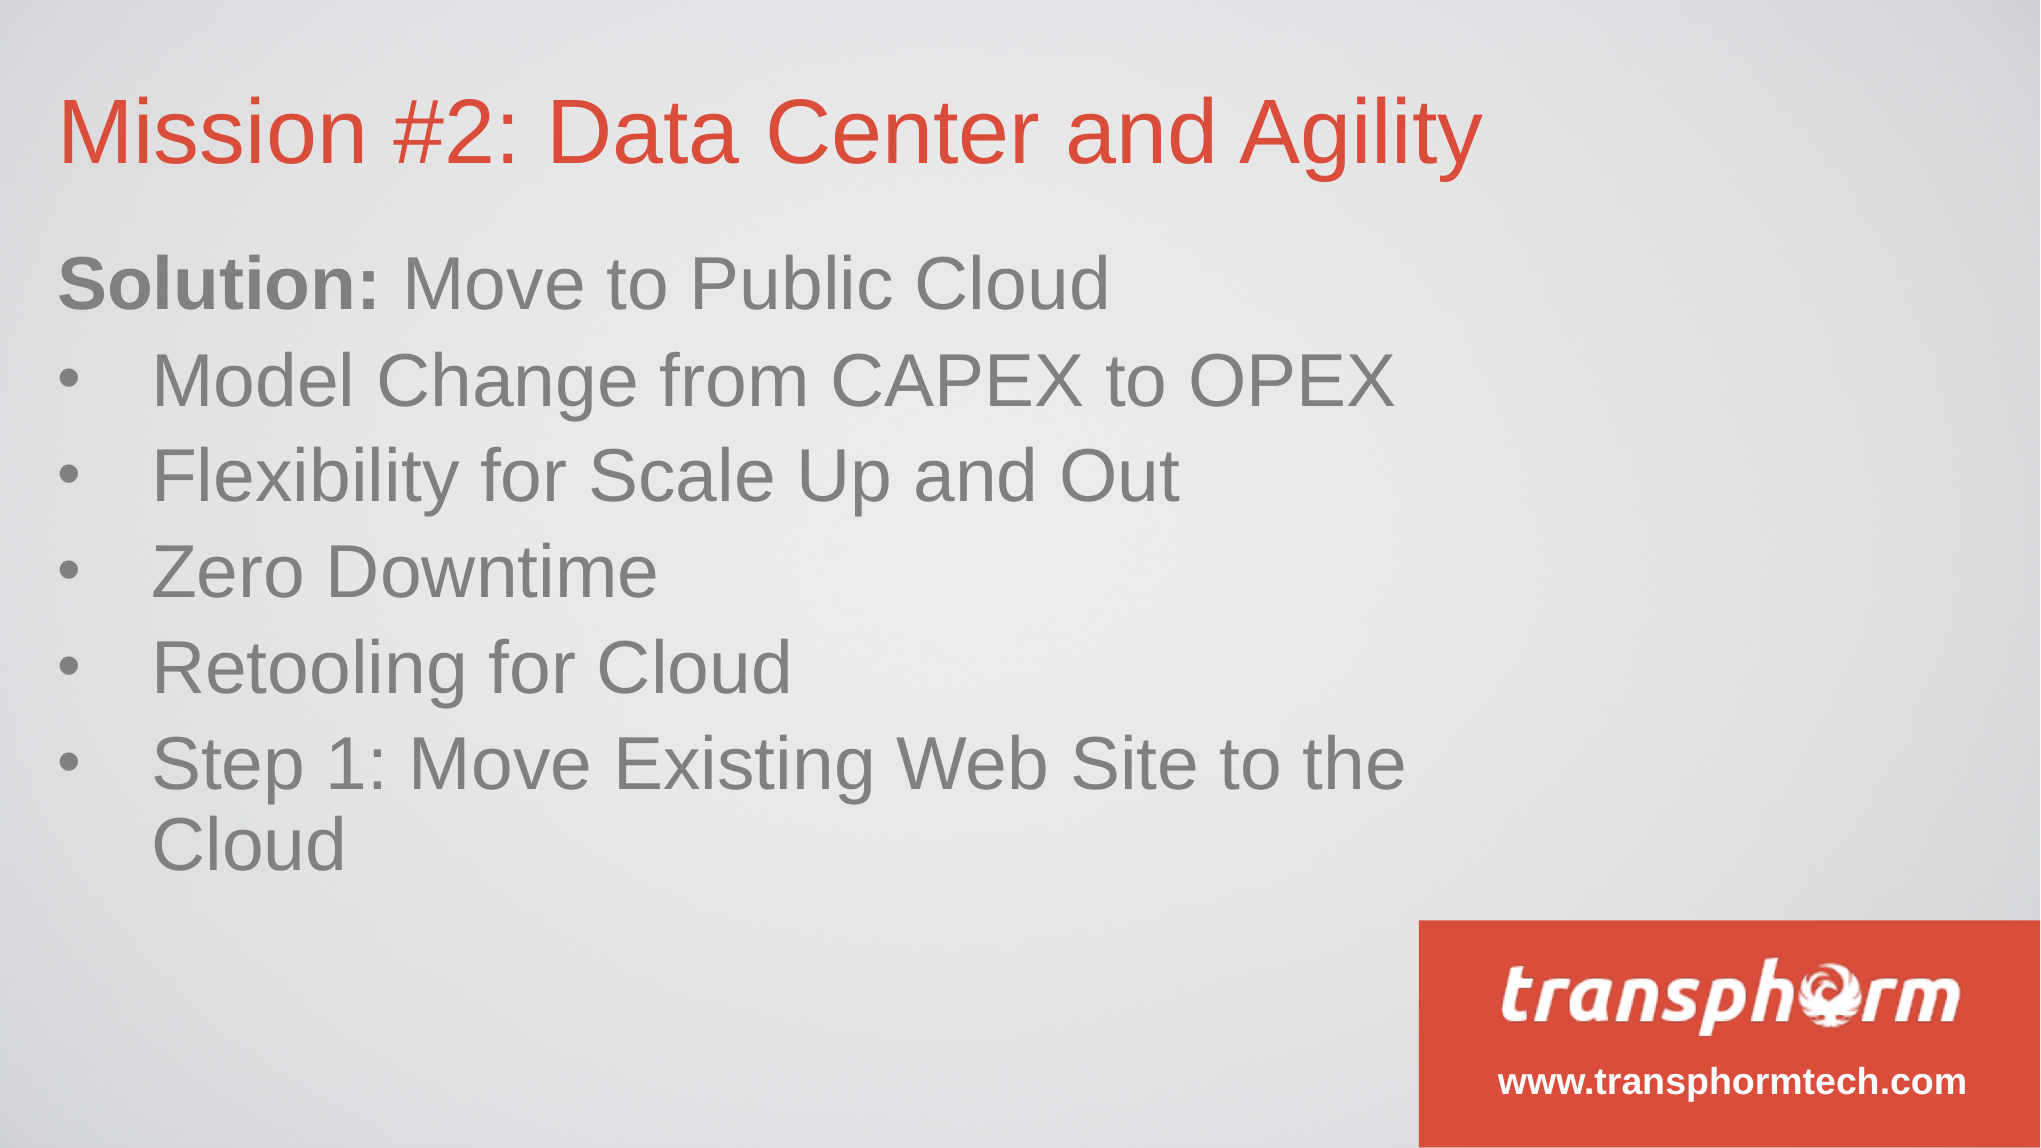

Mission #2: Data Center and Agility
Solution: Move to Public Cloud
Model Change from CAPEX to OPEX
Flexibility for Scale Up and Out
Zero Downtime
Retooling for Cloud
Step 1: Move Existing Web Site to the Cloud